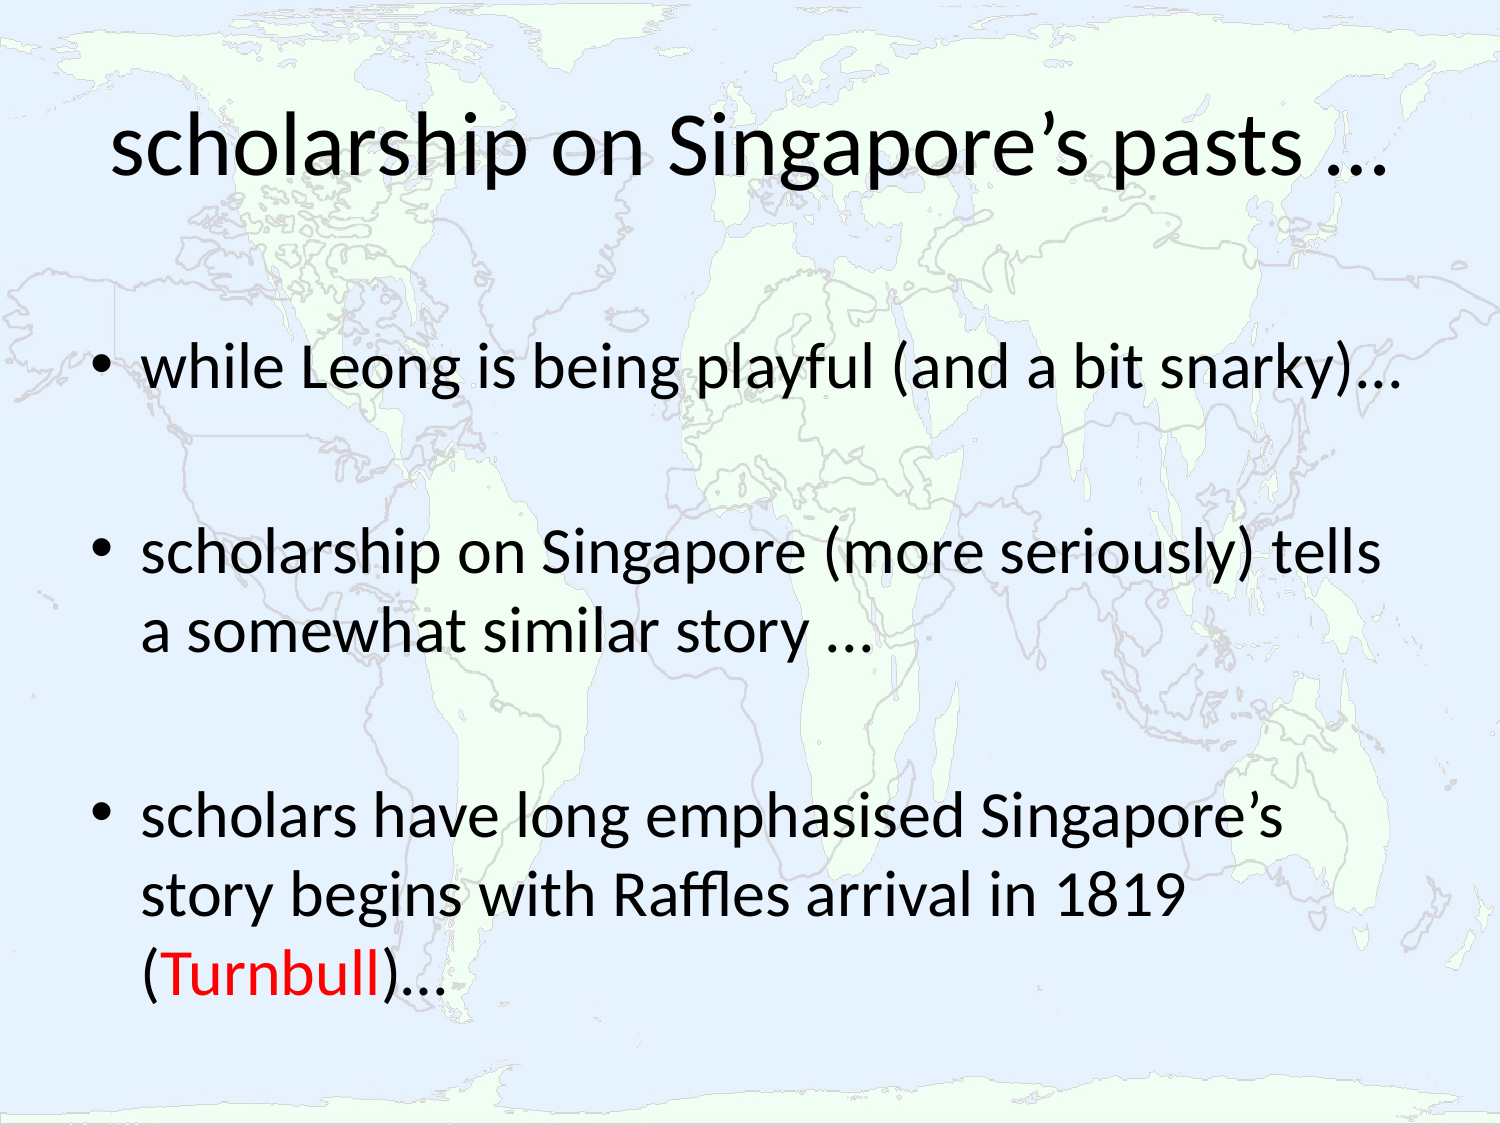

# scholarship on Singapore’s pasts …

while Leong is being playful (and a bit snarky)...

scholarship on Singapore (more seriously) tells a somewhat similar story ...

scholars have long emphasised Singapore’s story begins with Raffles arrival in 1819 (Turnbull)…